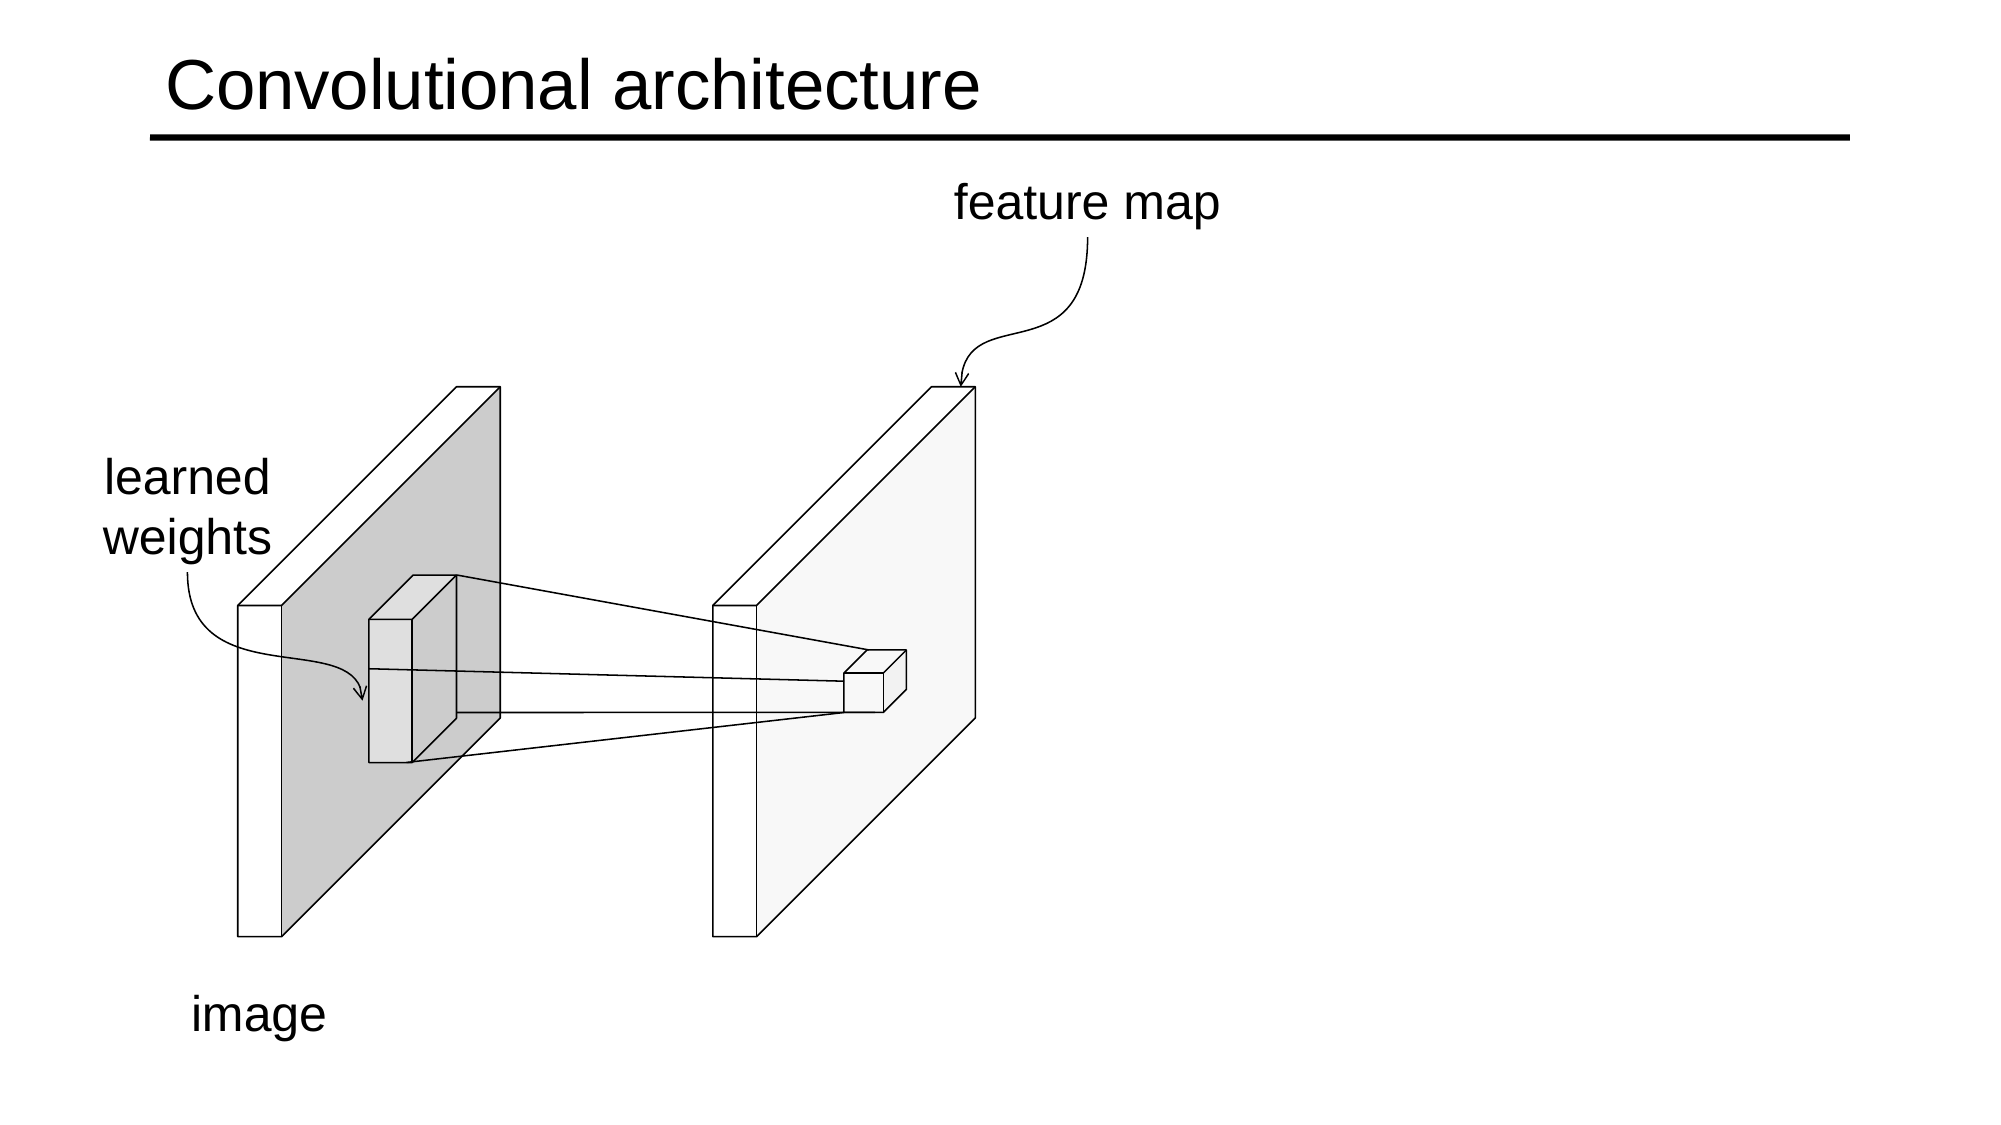

# Convolutional architecture
feature map

learned weights

image